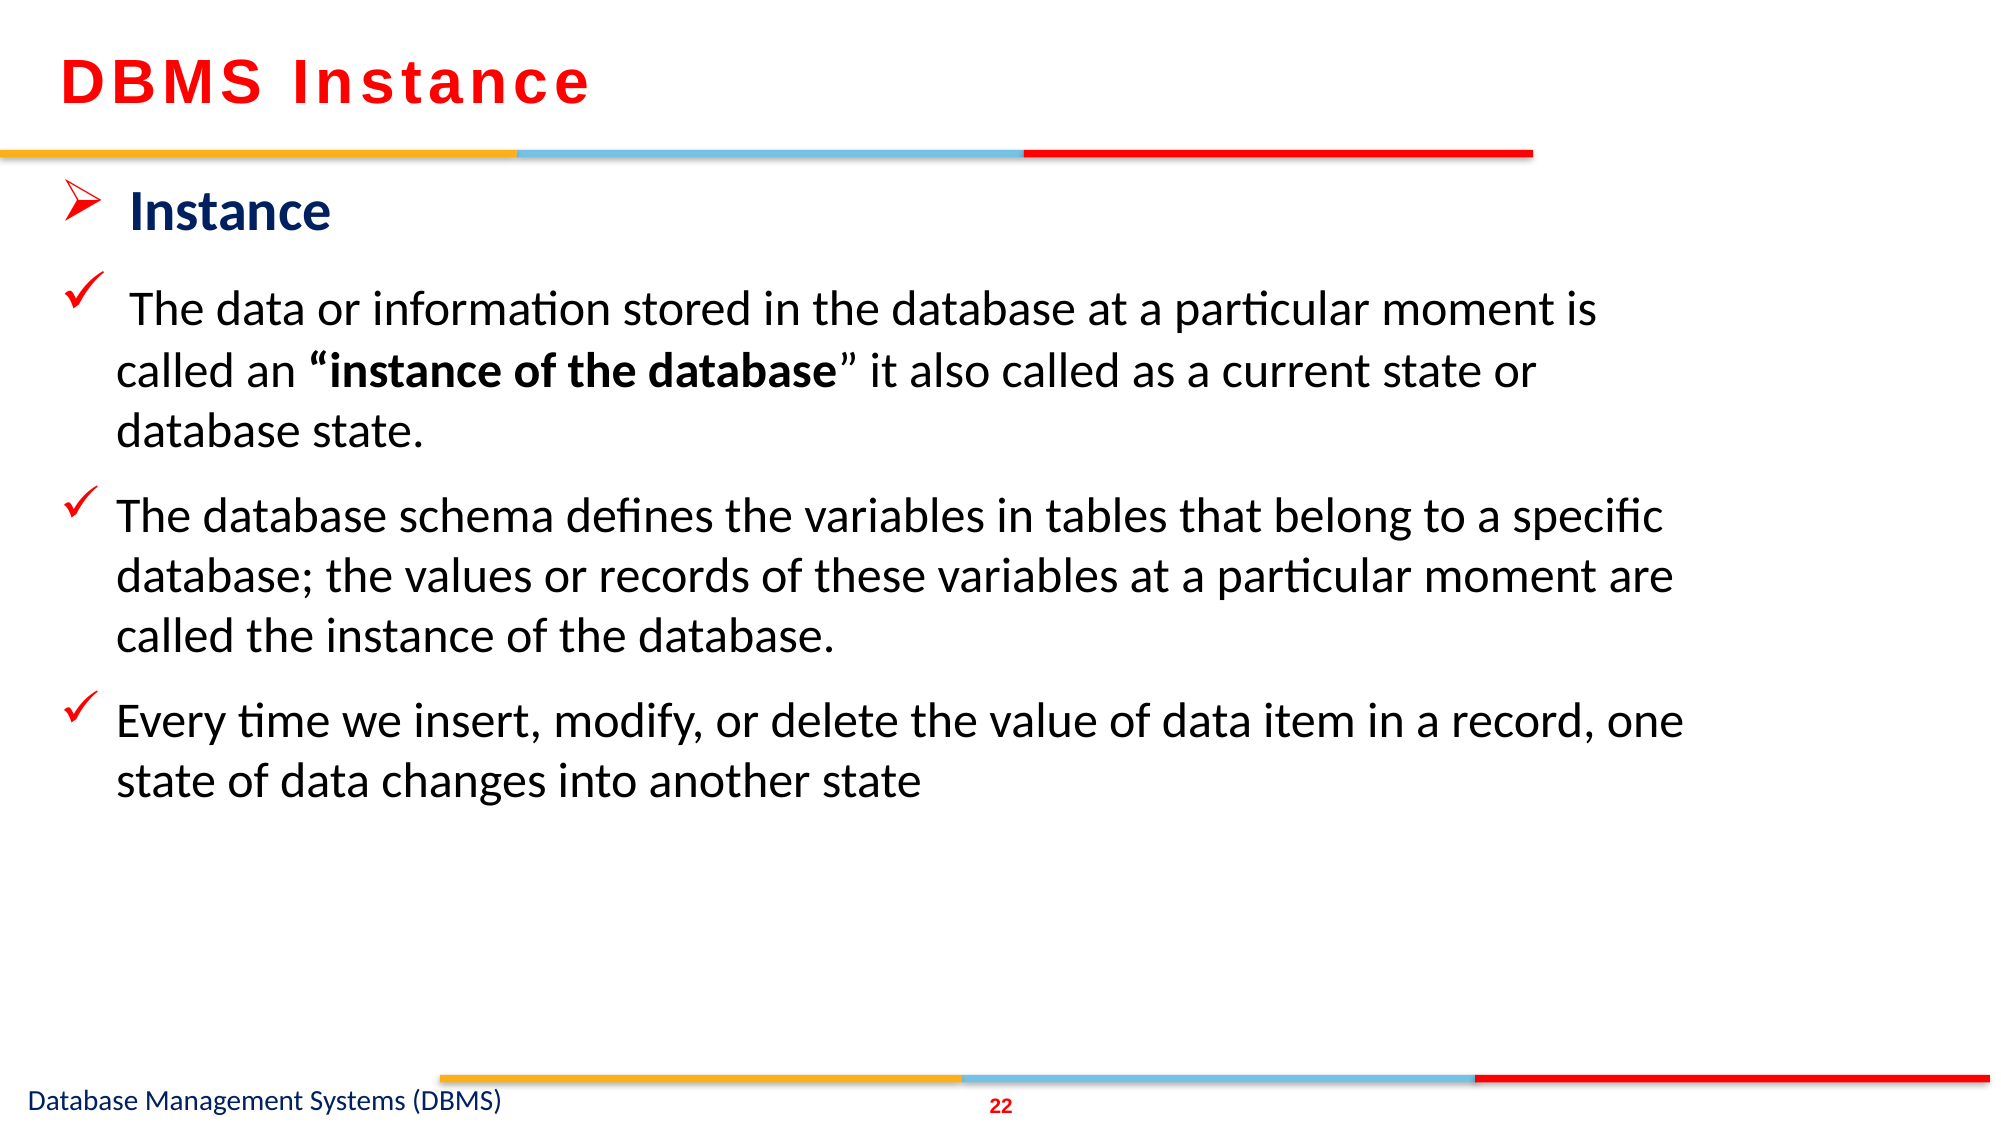

DBMS Instance
 Instance
 The data or information stored in the database at a particular moment is called an “instance of the database” it also called as a current state or database state.
The database schema defines the variables in tables that belong to a specific database; the values or records of these variables at a particular moment are called the instance of the database.
Every time we insert, modify, or delete the value of data item in a record, one state of data changes into another state